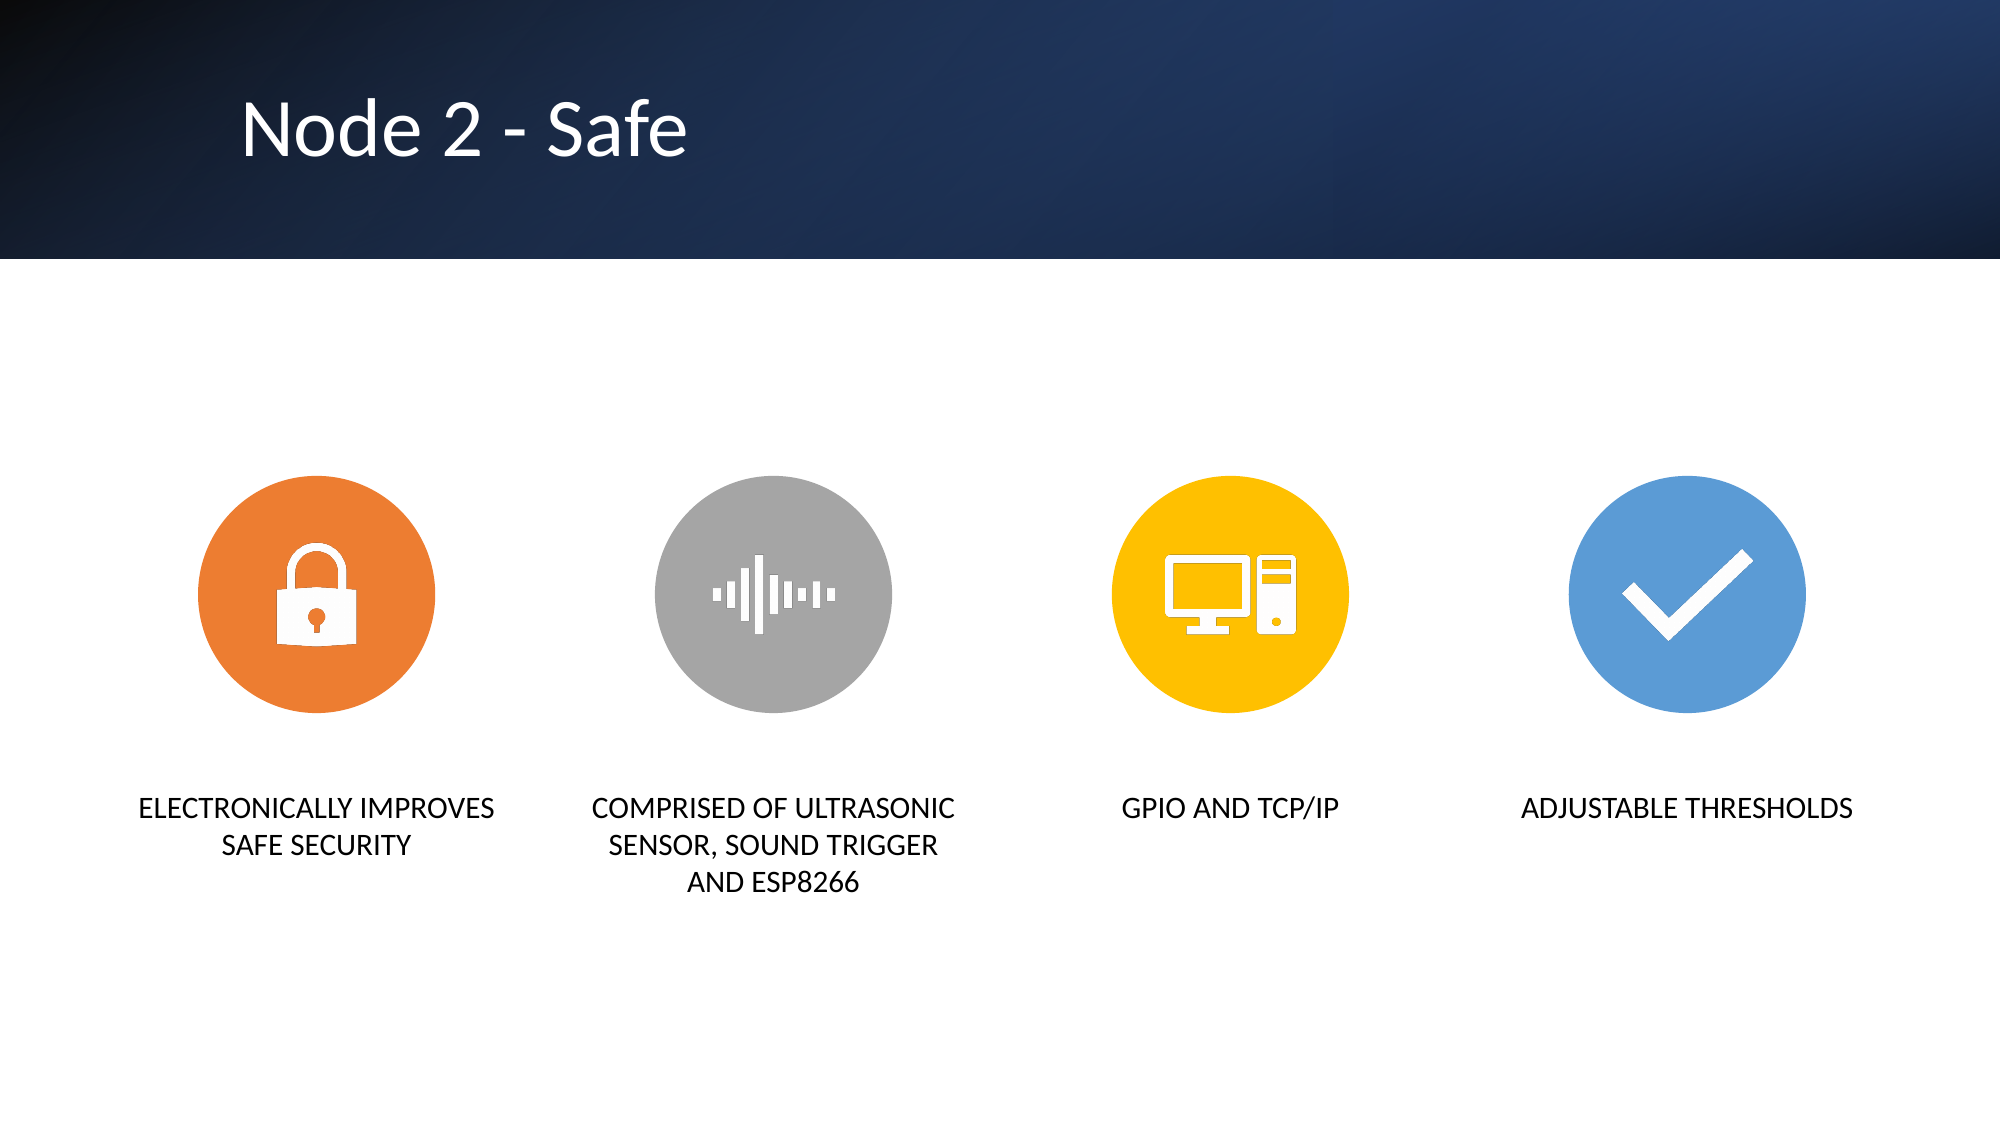

# Node 2 - Safe
Electronically improves safe security
Comprised of Ultrasonic Sensor, Sound Trigger and ESP8266
GPIO and TCP/IP
Adjustable Thresholds